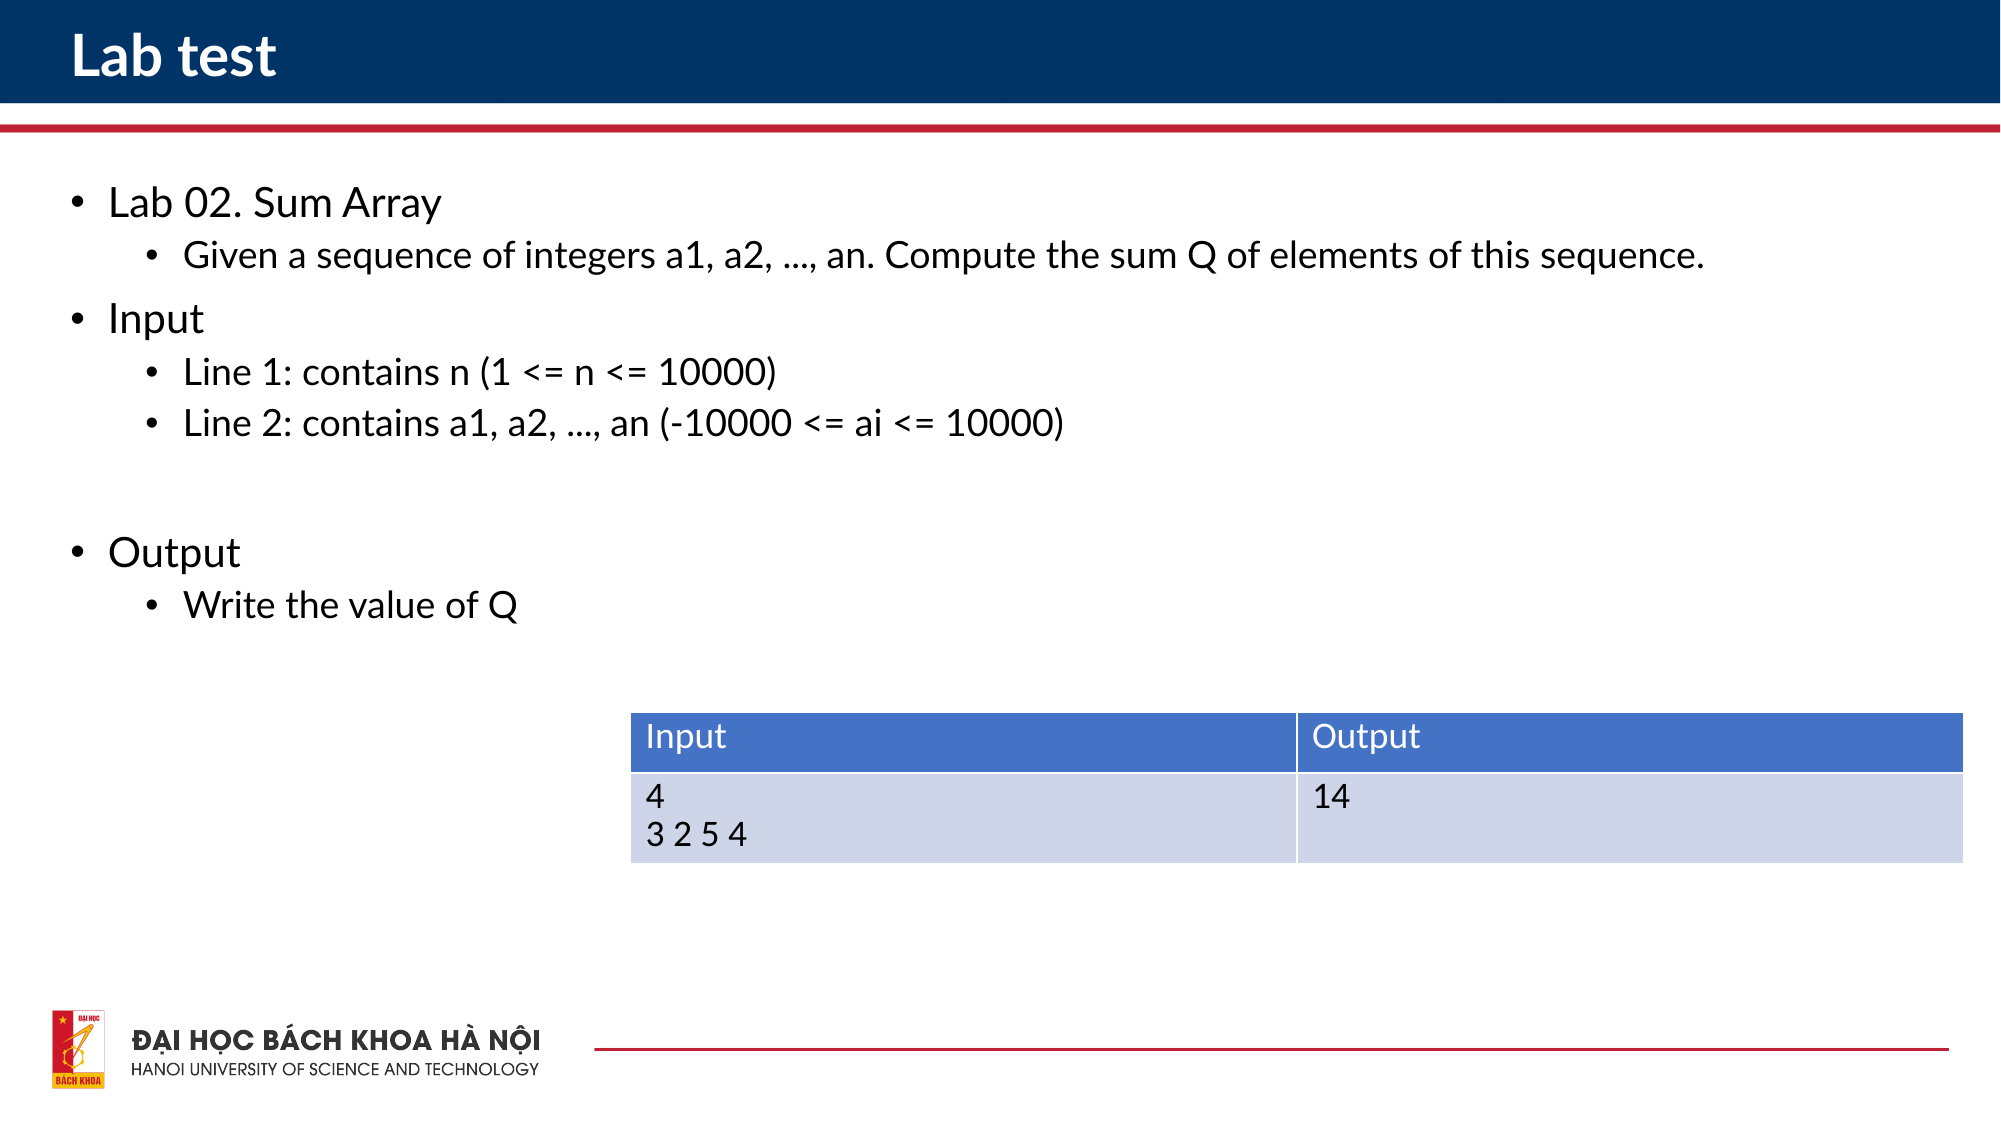

# Lab test
Lab 02. Sum Array
Given a sequence of integers a1, a2, ..., an. Compute the sum Q of elements of this sequence.
Input
Line 1: contains n (1 <= n <= 10000)
Line 2: contains a1, a2, ..., an (-10000 <= ai <= 10000)

Output
Write the value of Q
| Input | Output |
| --- | --- |
| 4 3 2 5 4 | 14 |